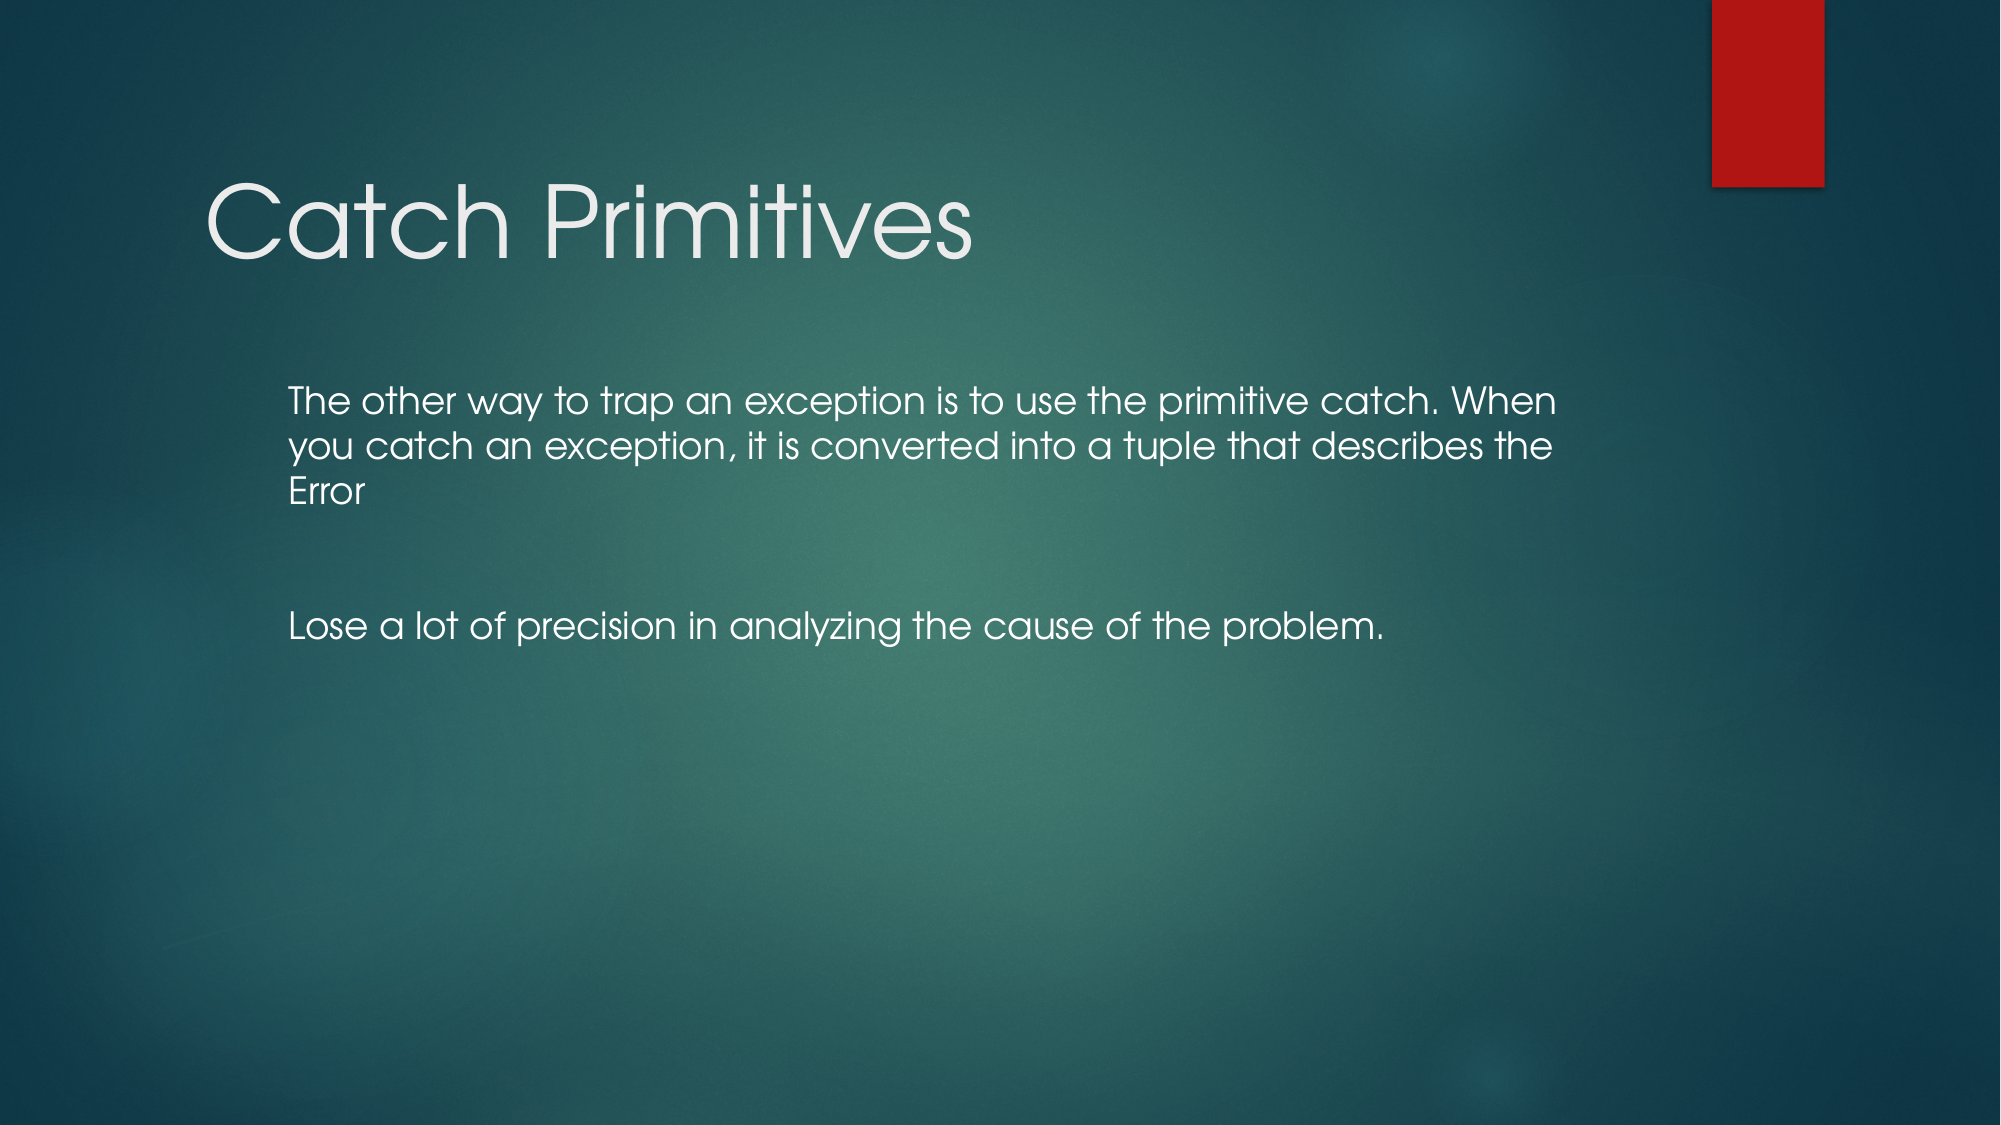

# Catch Primitives
The other way to trap an exception is to use the primitive catch. When
you catch an exception, it is converted into a tuple that describes the
Error

Lose a lot of precision in analyzing the cause of the problem.